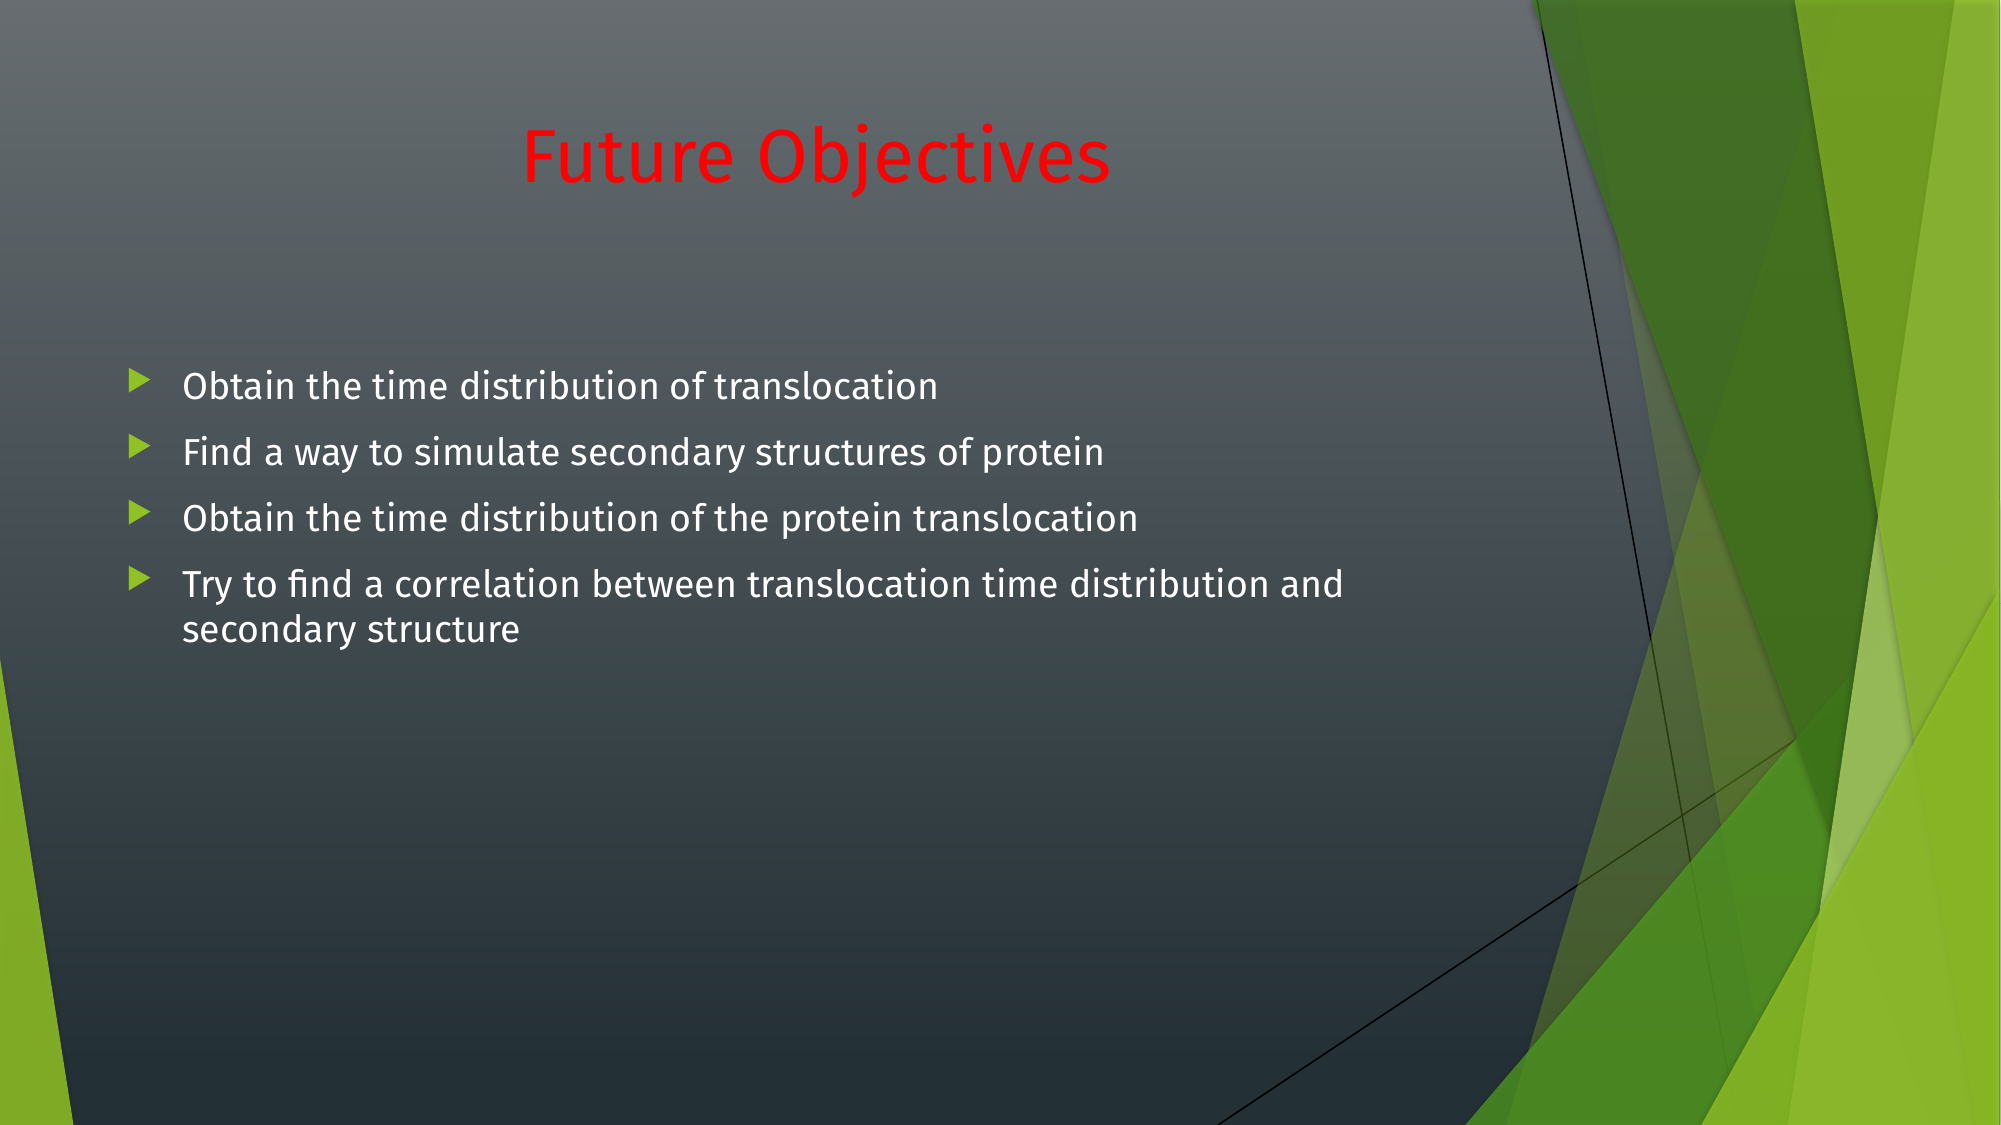

# Future Objectives
Obtain the time distribution of translocation
Find a way to simulate secondary structures of protein
Obtain the time distribution of the protein translocation
Try to find a correlation between translocation time distribution and secondary structure